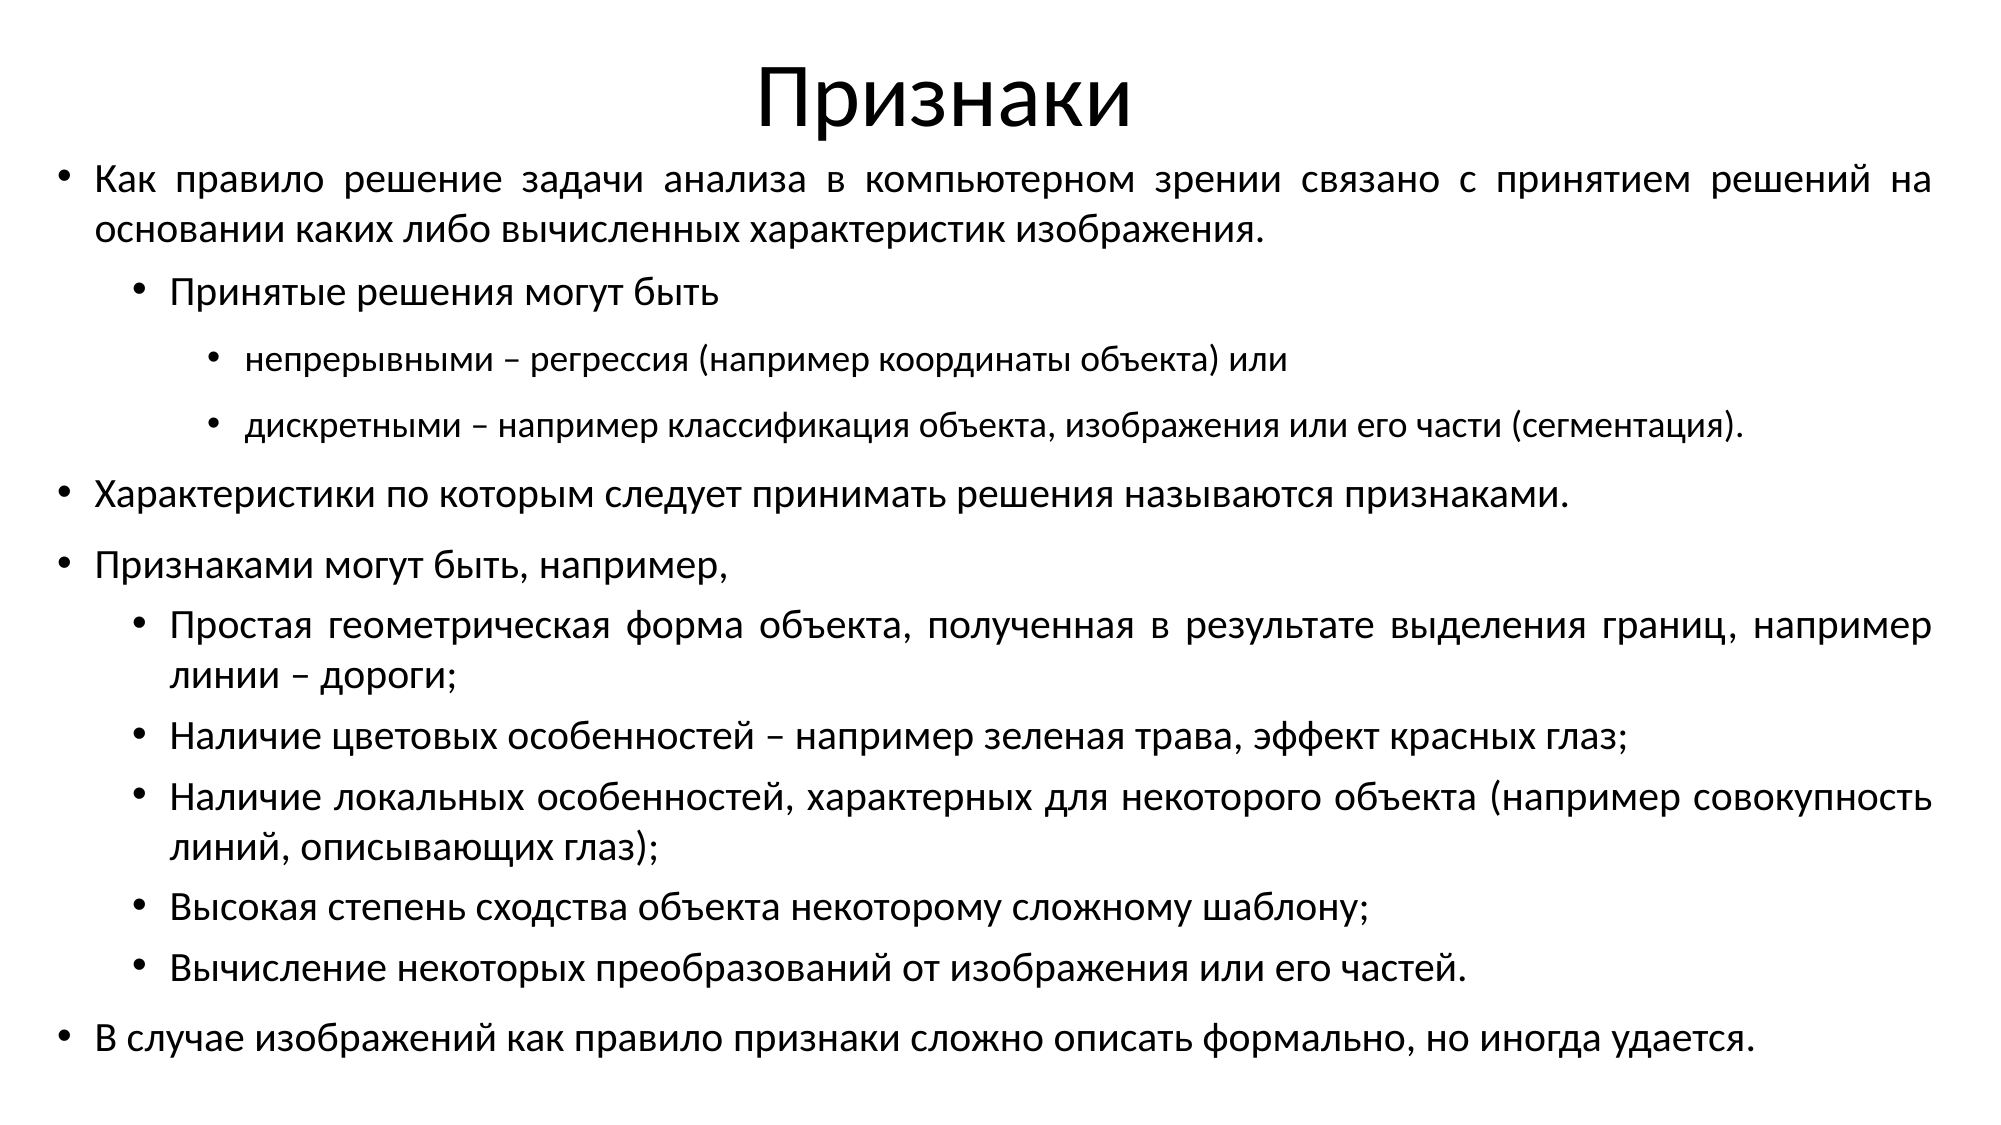

# Признаки
Как правило решение задачи анализа в компьютерном зрении связано с принятием решений на основании каких либо вычисленных характеристик изображения.
Принятые решения могут быть
непрерывными – регрессия (например координаты объекта) или
дискретными – например классификация объекта, изображения или его части (сегментация).
Характеристики по которым следует принимать решения называются признаками.
Признаками могут быть, например,
Простая геометрическая форма объекта, полученная в результате выделения границ, например линии – дороги;
Наличие цветовых особенностей – например зеленая трава, эффект красных глаз;
Наличие локальных особенностей, характерных для некоторого объекта (например совокупность линий, описывающих глаз);
Высокая степень сходства объекта некоторому сложному шаблону;
Вычисление некоторых преобразований от изображения или его частей.
В случае изображений как правило признаки сложно описать формально, но иногда удается.